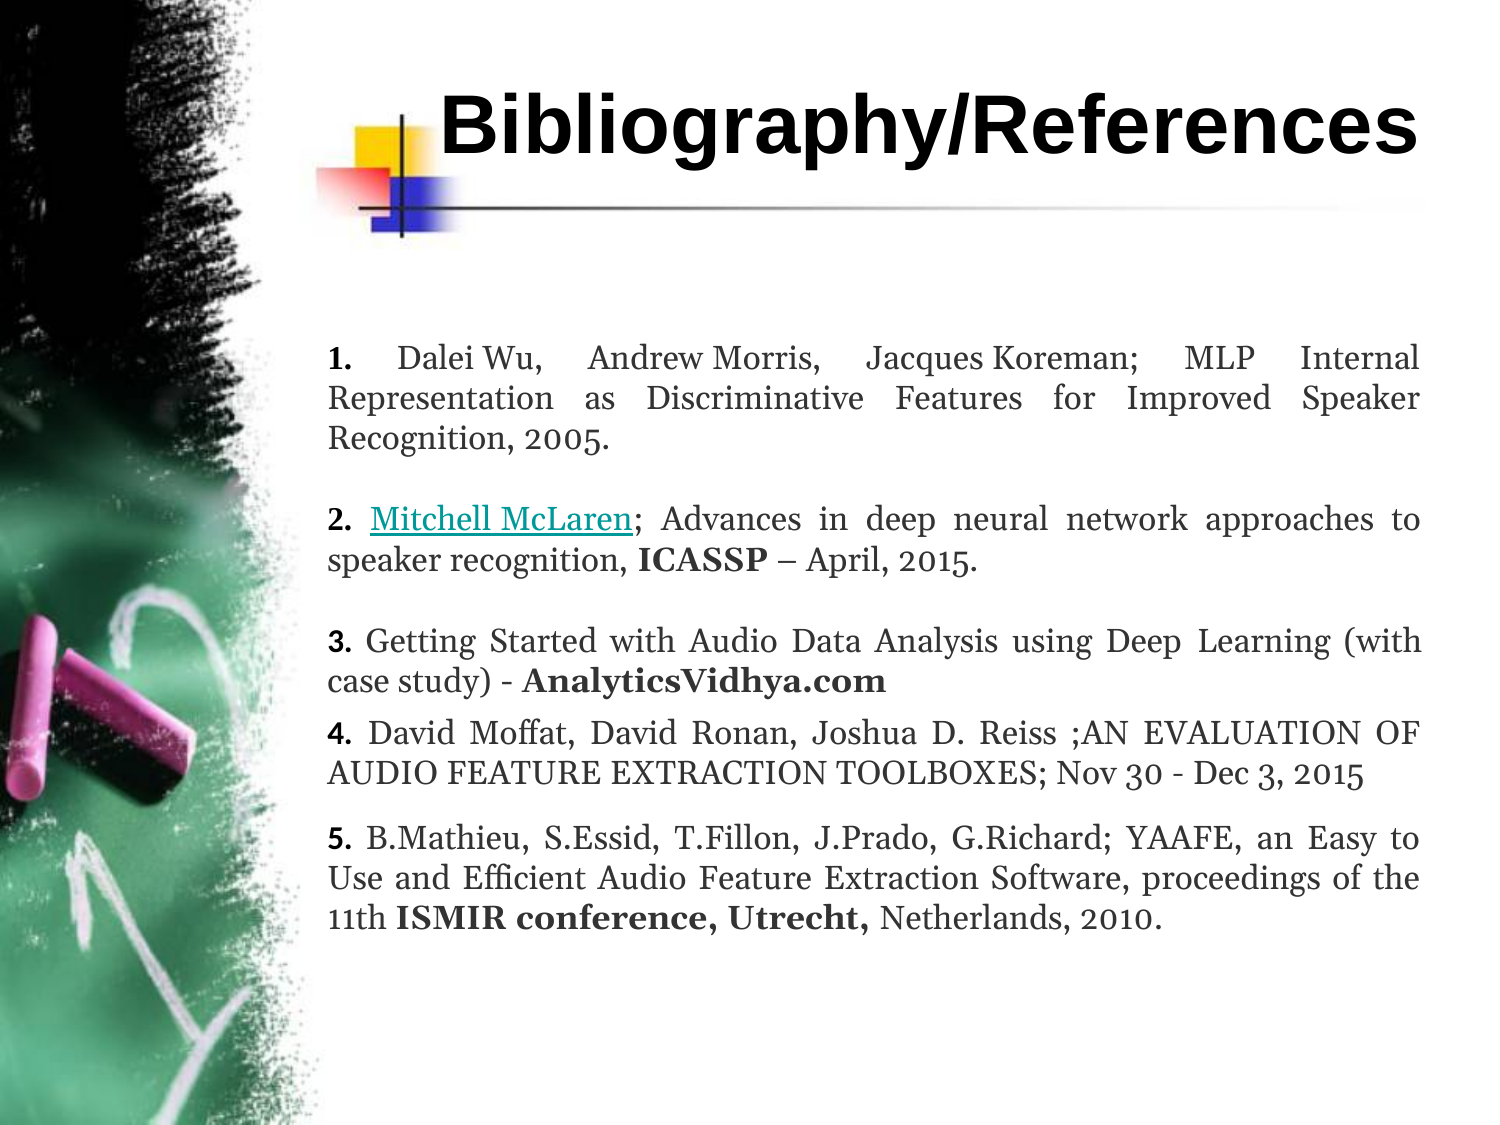

Bibliography/References

1. Dalei Wu, Andrew Morris, Jacques Koreman; MLP Internal Representation as Discriminative Features for Improved Speaker Recognition, 2005.
2. Mitchell McLaren; Advances in deep neural network approaches to speaker recognition, ICASSP – April, 2015.
3. Getting Started with Audio Data Analysis using Deep Learning (with case study) - AnalyticsVidhya.com
4. David Moffat, David Ronan, Joshua D. Reiss ;AN EVALUATION OF AUDIO FEATURE EXTRACTION TOOLBOXES; Nov 30 - Dec 3, 2015
5. B.Mathieu, S.Essid, T.Fillon, J.Prado, G.Richard; YAAFE, an Easy to Use and Efficient Audio Feature Extraction Software, proceedings of the 11th ISMIR conference, Utrecht, Netherlands, 2010.